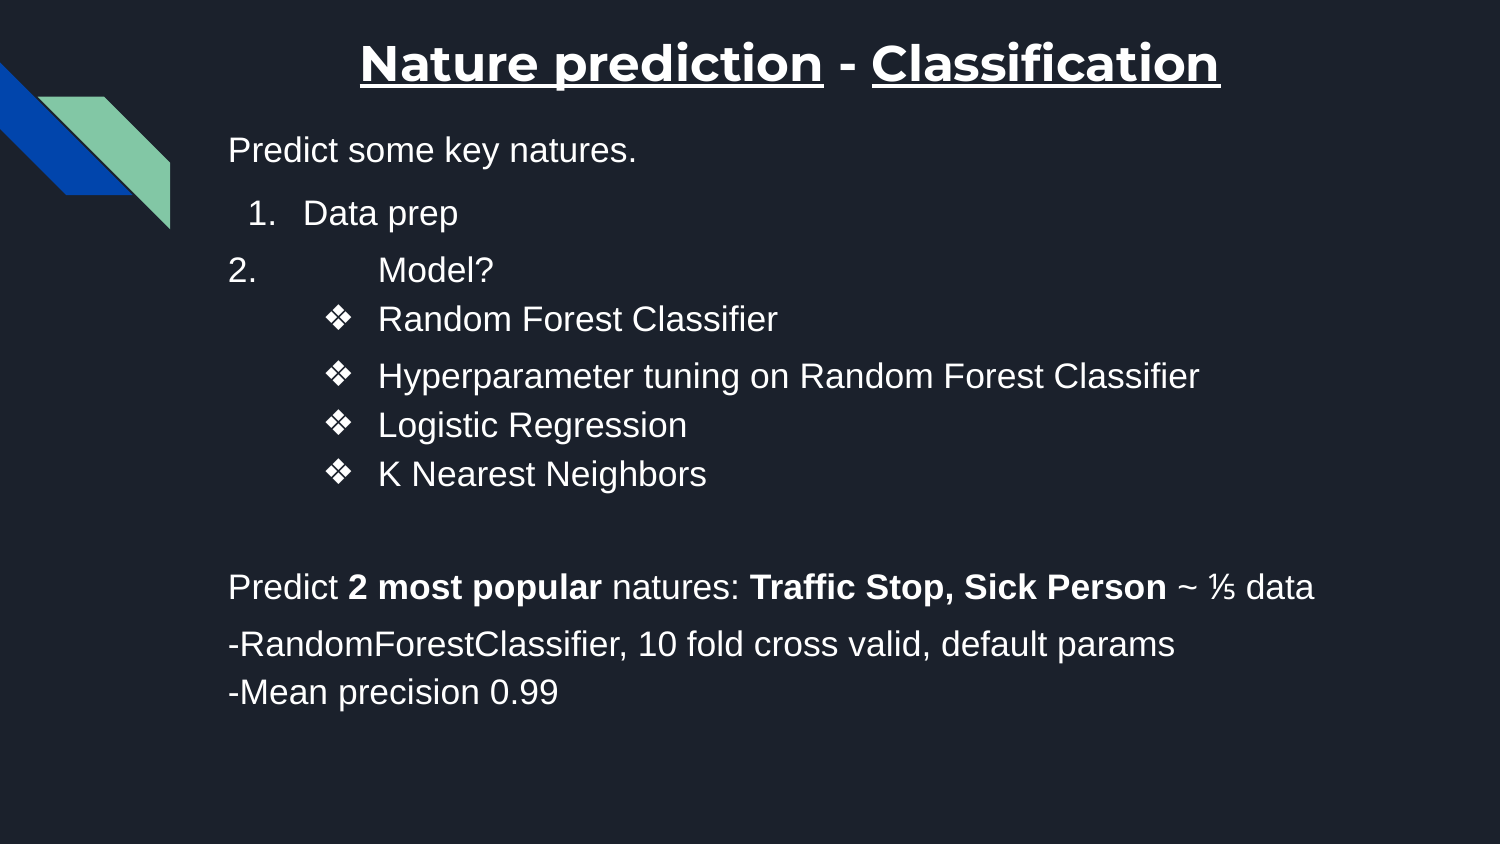

# Nature prediction - Classification
Predict some key natures.
Data prep
2. 	Model?
Random Forest Classifier
Hyperparameter tuning on Random Forest Classifier
Logistic Regression
K Nearest Neighbors

Predict 2 most popular natures: Traffic Stop, Sick Person ~ ⅕ data
-RandomForestClassifier, 10 fold cross valid, default params
-Mean precision 0.99